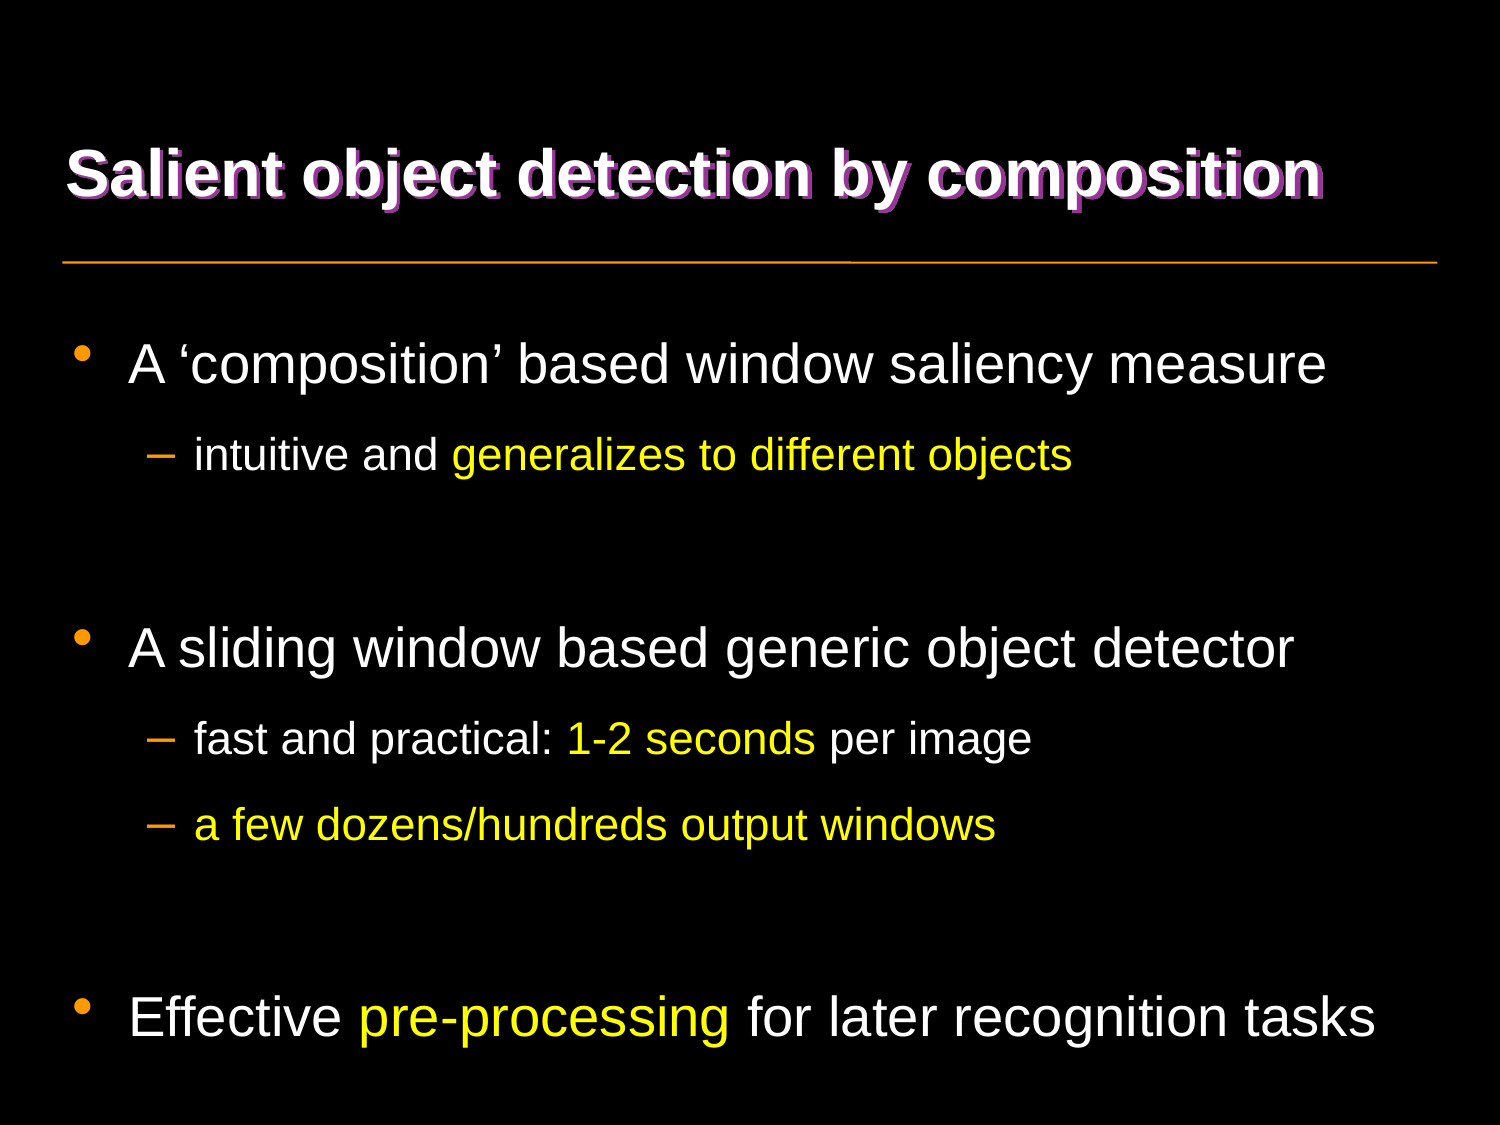

# Salient object detection by composition
A ‘composition’ based window saliency measure
intuitive and generalizes to different objects

A sliding window based generic object detector
fast and practical: 1-2 seconds per image
a few dozens/hundreds output windows

Effective pre-processing for later recognition tasks